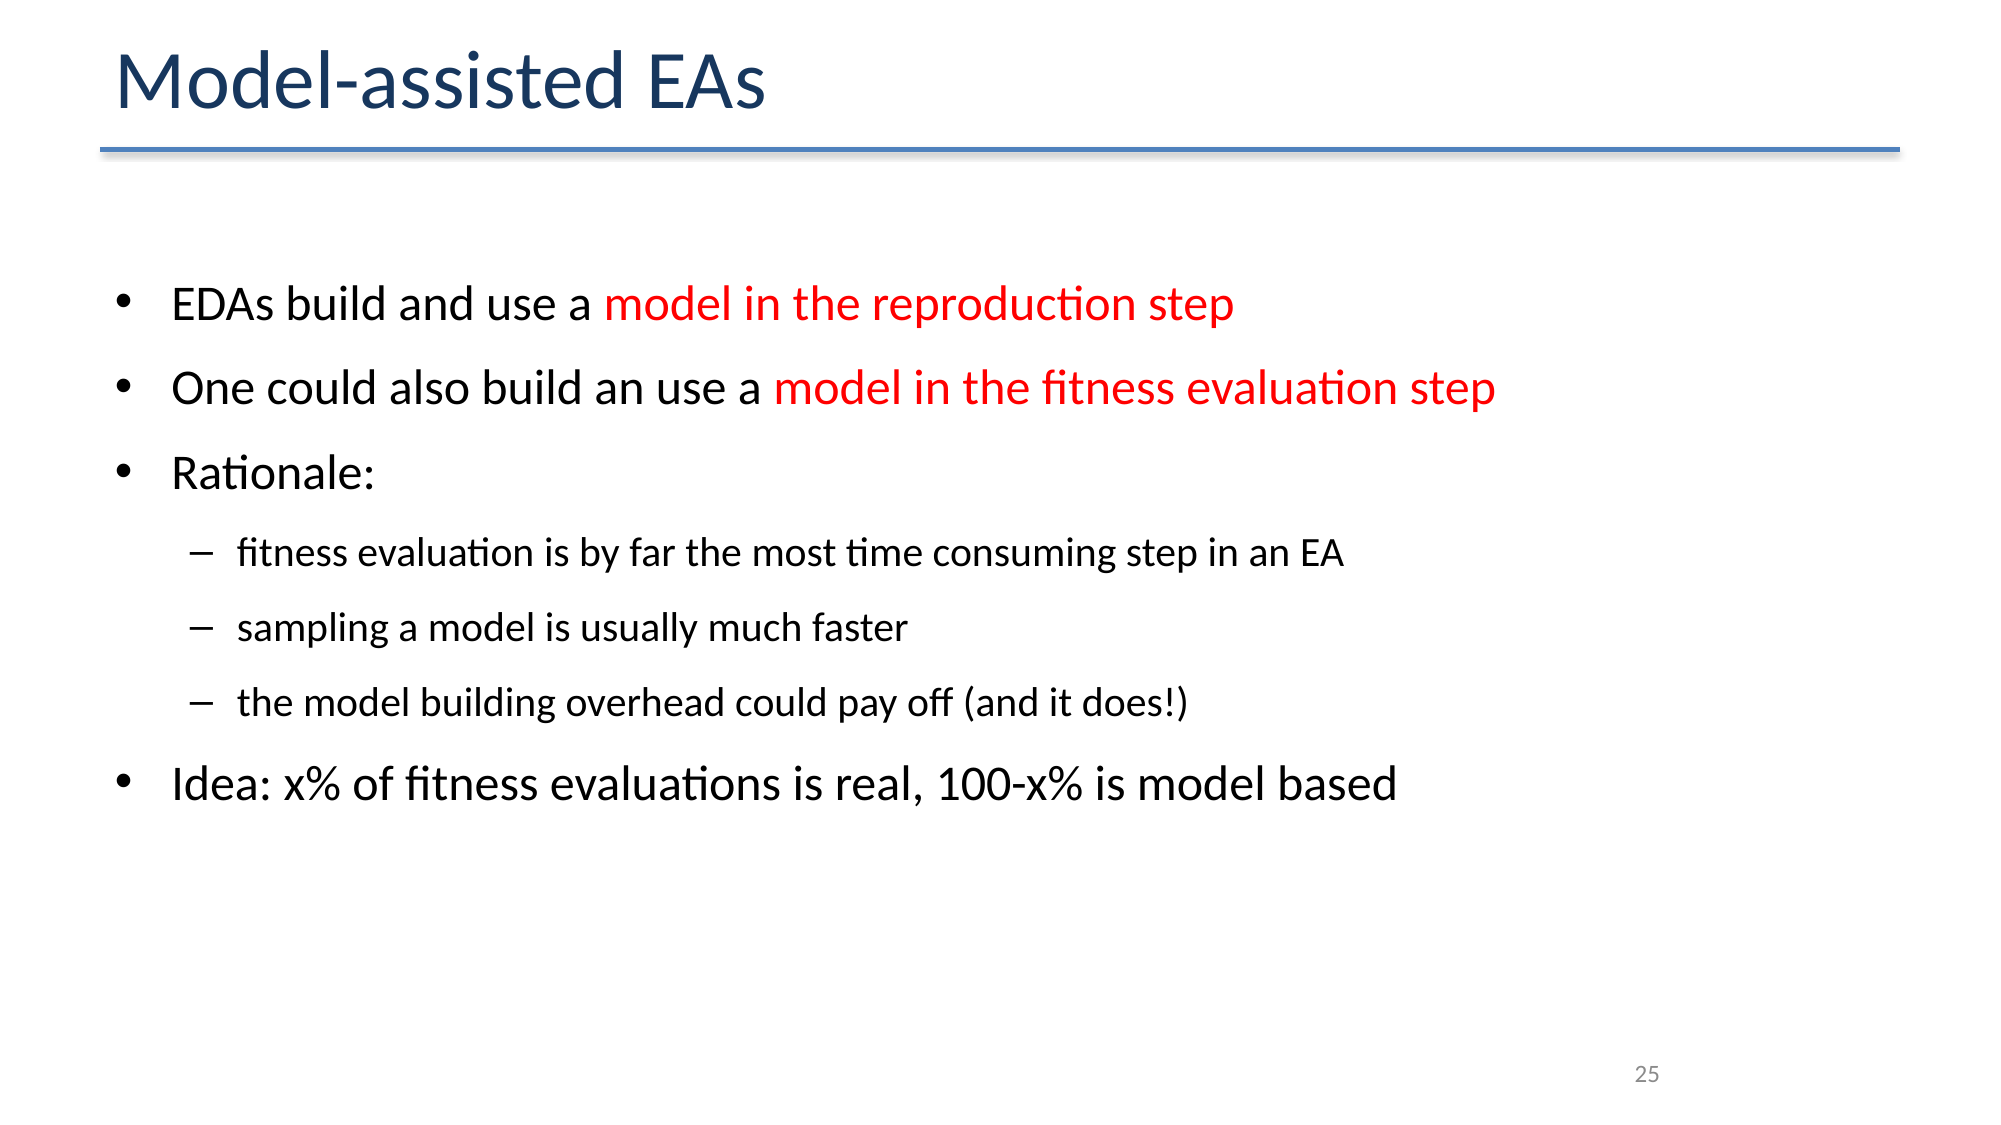

# Model-assisted EAs
EDAs build and use a model in the reproduction step
One could also build an use a model in the fitness evaluation step
Rationale:
fitness evaluation is by far the most time consuming step in an EA
sampling a model is usually much faster
the model building overhead could pay off (and it does!)
Idea: x% of fitness evaluations is real, 100-x% is model based
25